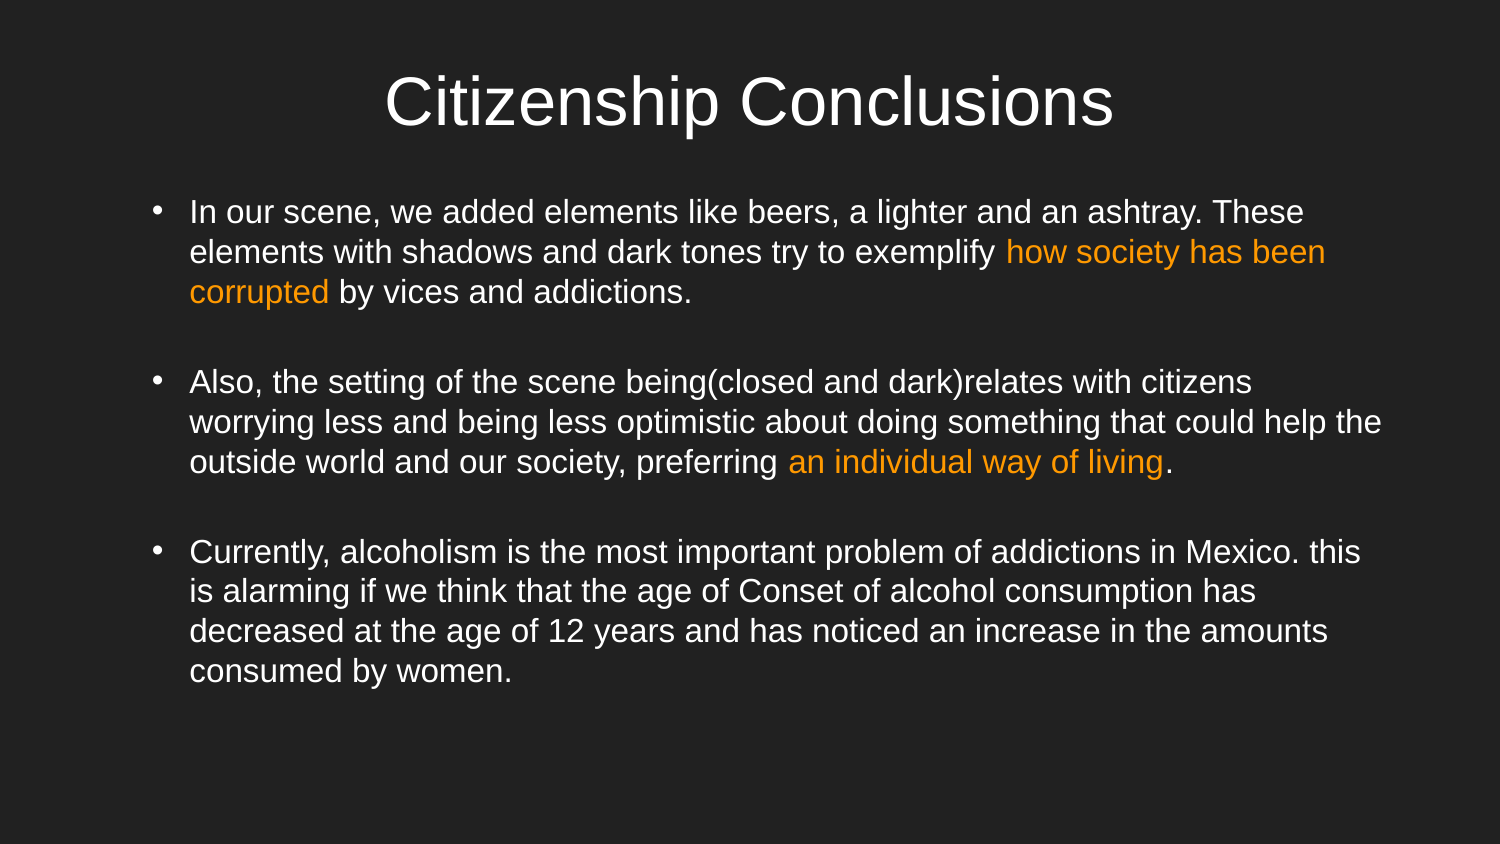

# Citizenship Conclusions
In our scene, we added elements like beers, a lighter and an ashtray. These elements with shadows and dark tones try to exemplify how society has been corrupted by vices and addictions.
Also, the setting of the scene being(closed and dark)relates with citizens worrying less and being less optimistic about doing something that could help the outside world and our society, preferring an individual way of living.
Currently, alcoholism is the most important problem of addictions in Mexico. this is alarming if we think that the age of Conset of alcohol consumption has decreased at the age of 12 years and has noticed an increase in the amounts consumed by women.